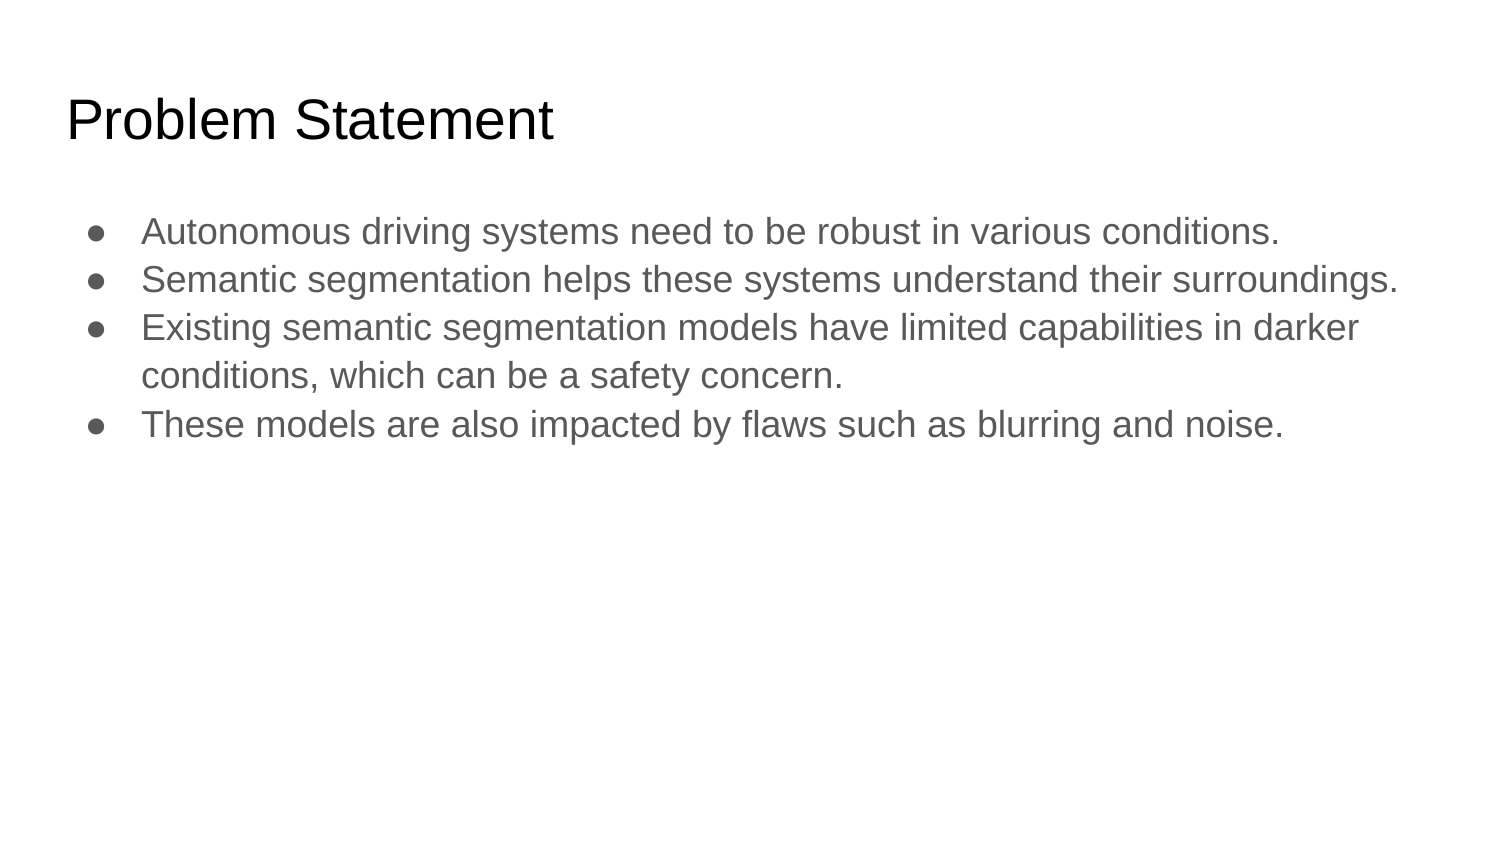

# Problem Statement
Autonomous driving systems need to be robust in various conditions.
Semantic segmentation helps these systems understand their surroundings.
Existing semantic segmentation models have limited capabilities in darker conditions, which can be a safety concern.
These models are also impacted by flaws such as blurring and noise.